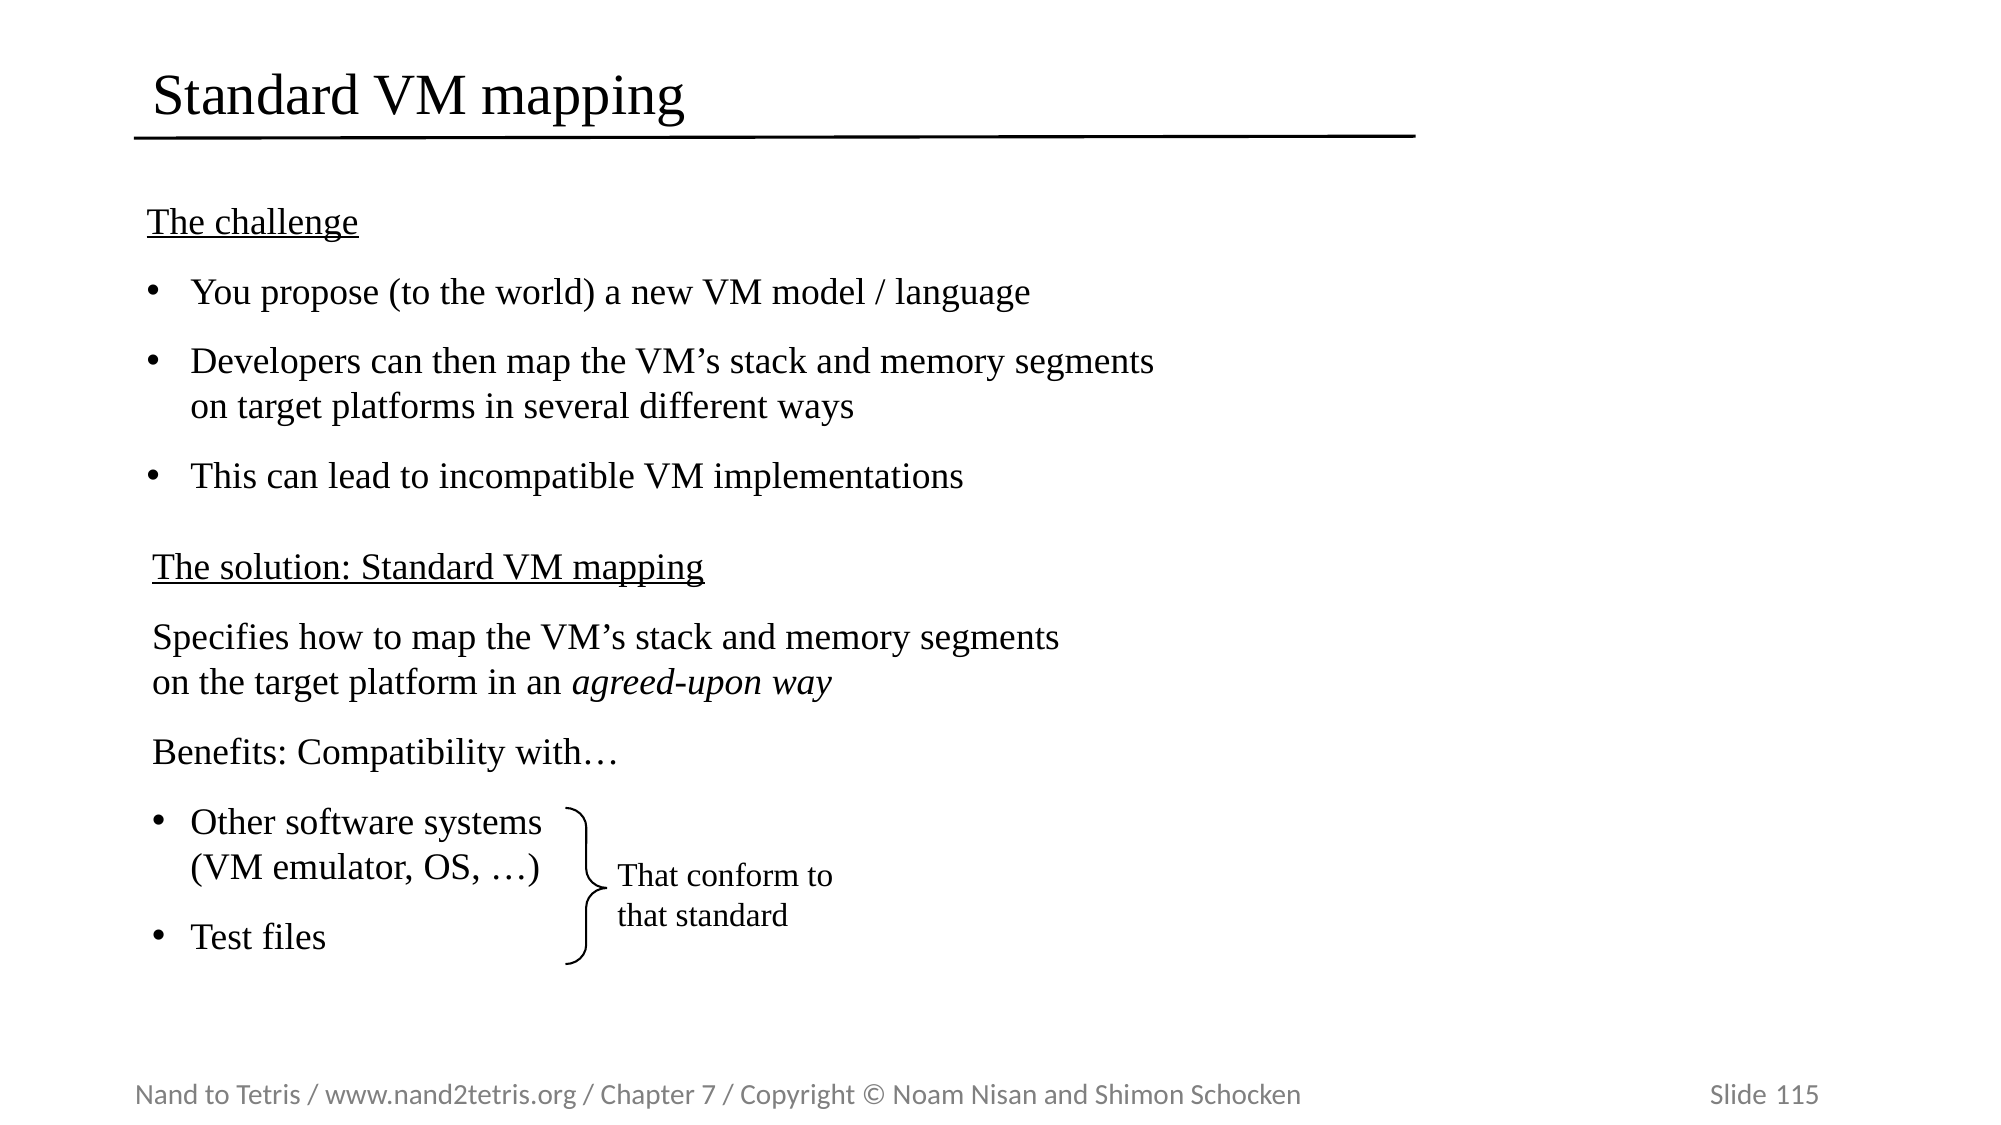

# Standard VM mapping
The challenge
You propose (to the world) a new VM model / language
Developers can then map the VM’s stack and memory segments
on target platforms in several different ways
This can lead to incompatible VM implementations
The solution: Standard VM mapping
Specifies how to map the VM’s stack and memory segments
on the target platform in an agreed-upon way
Benefits: Compatibility with…
Other software systems
(VM emulator, OS, …)
Test files

That conform to that standard